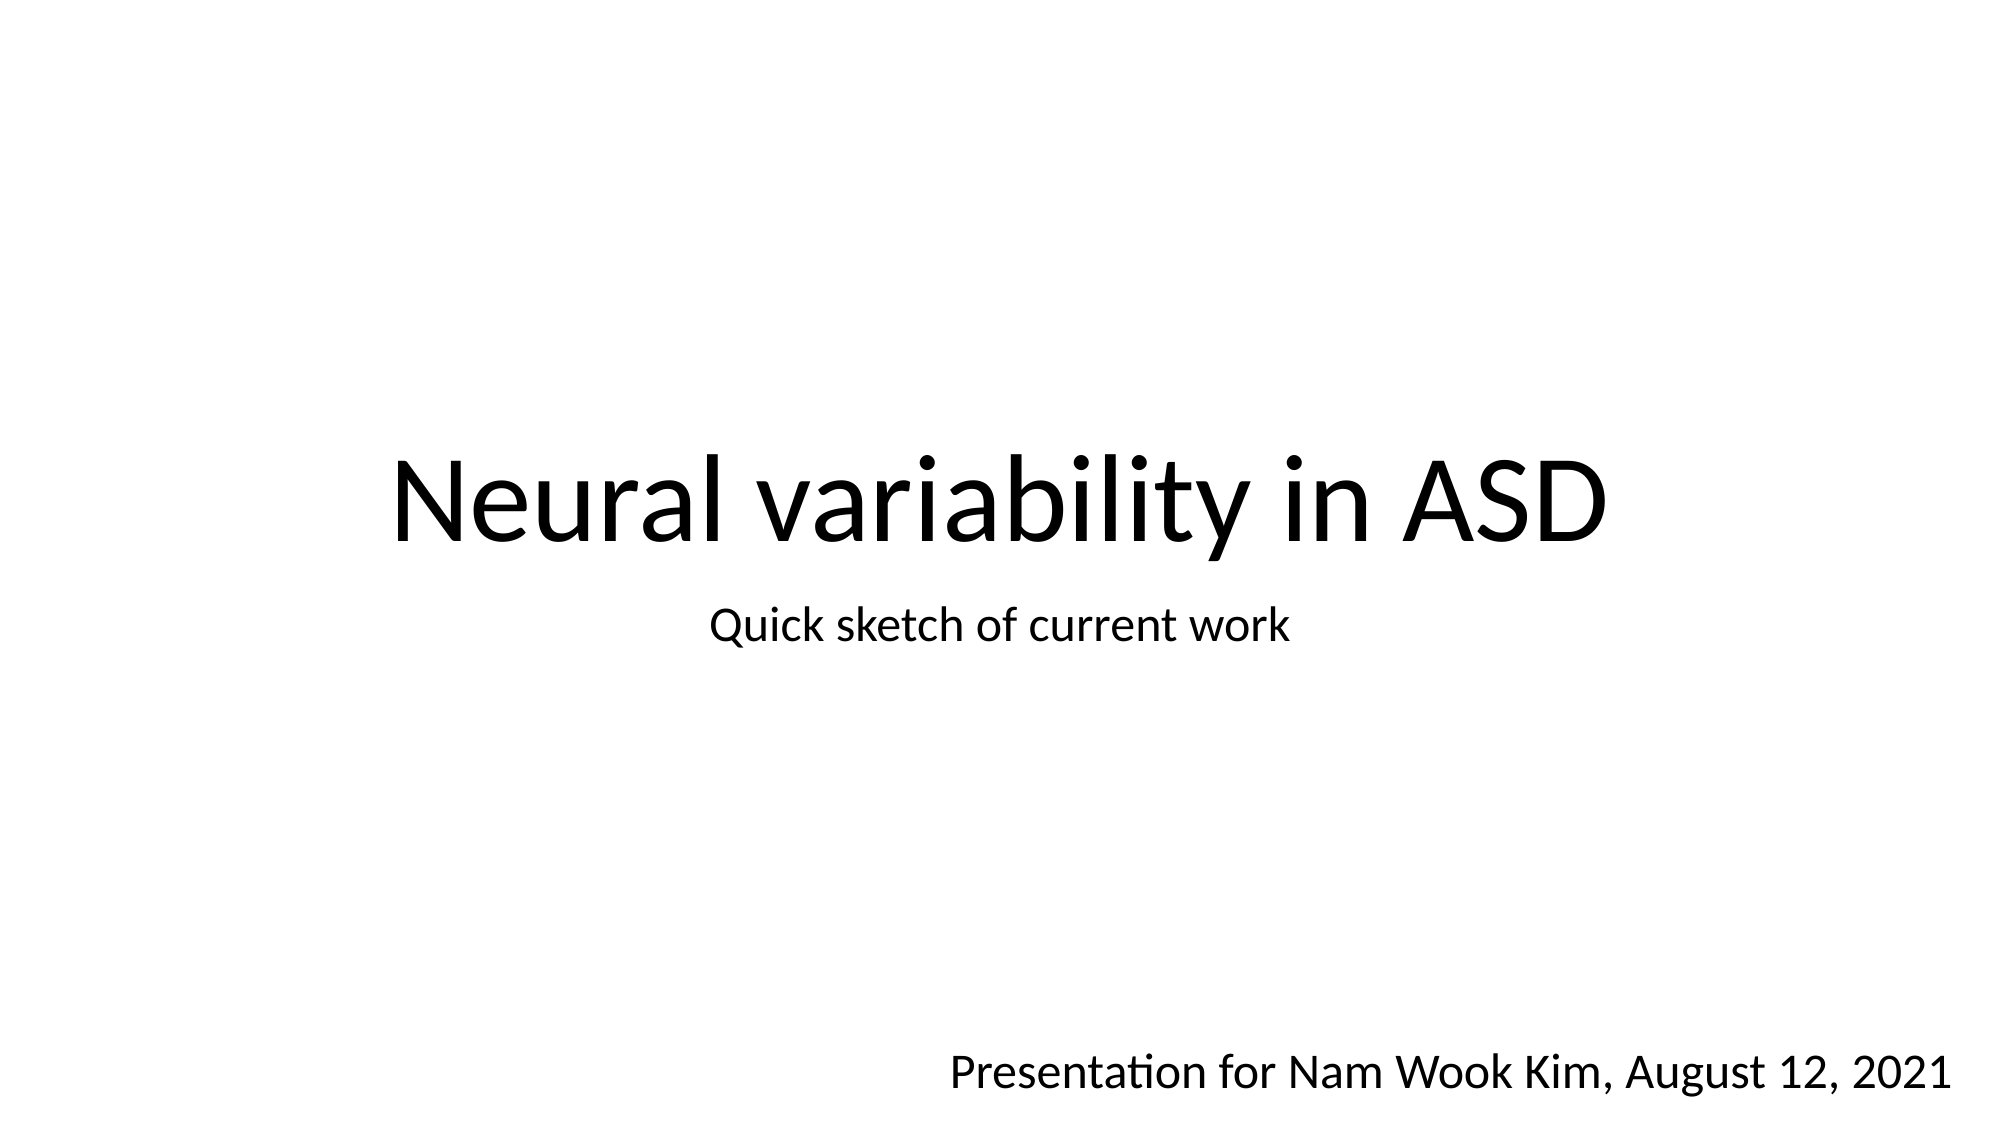

# Neural variability in ASD
Quick sketch of current work
Presentation for Nam Wook Kim, August 12, 2021